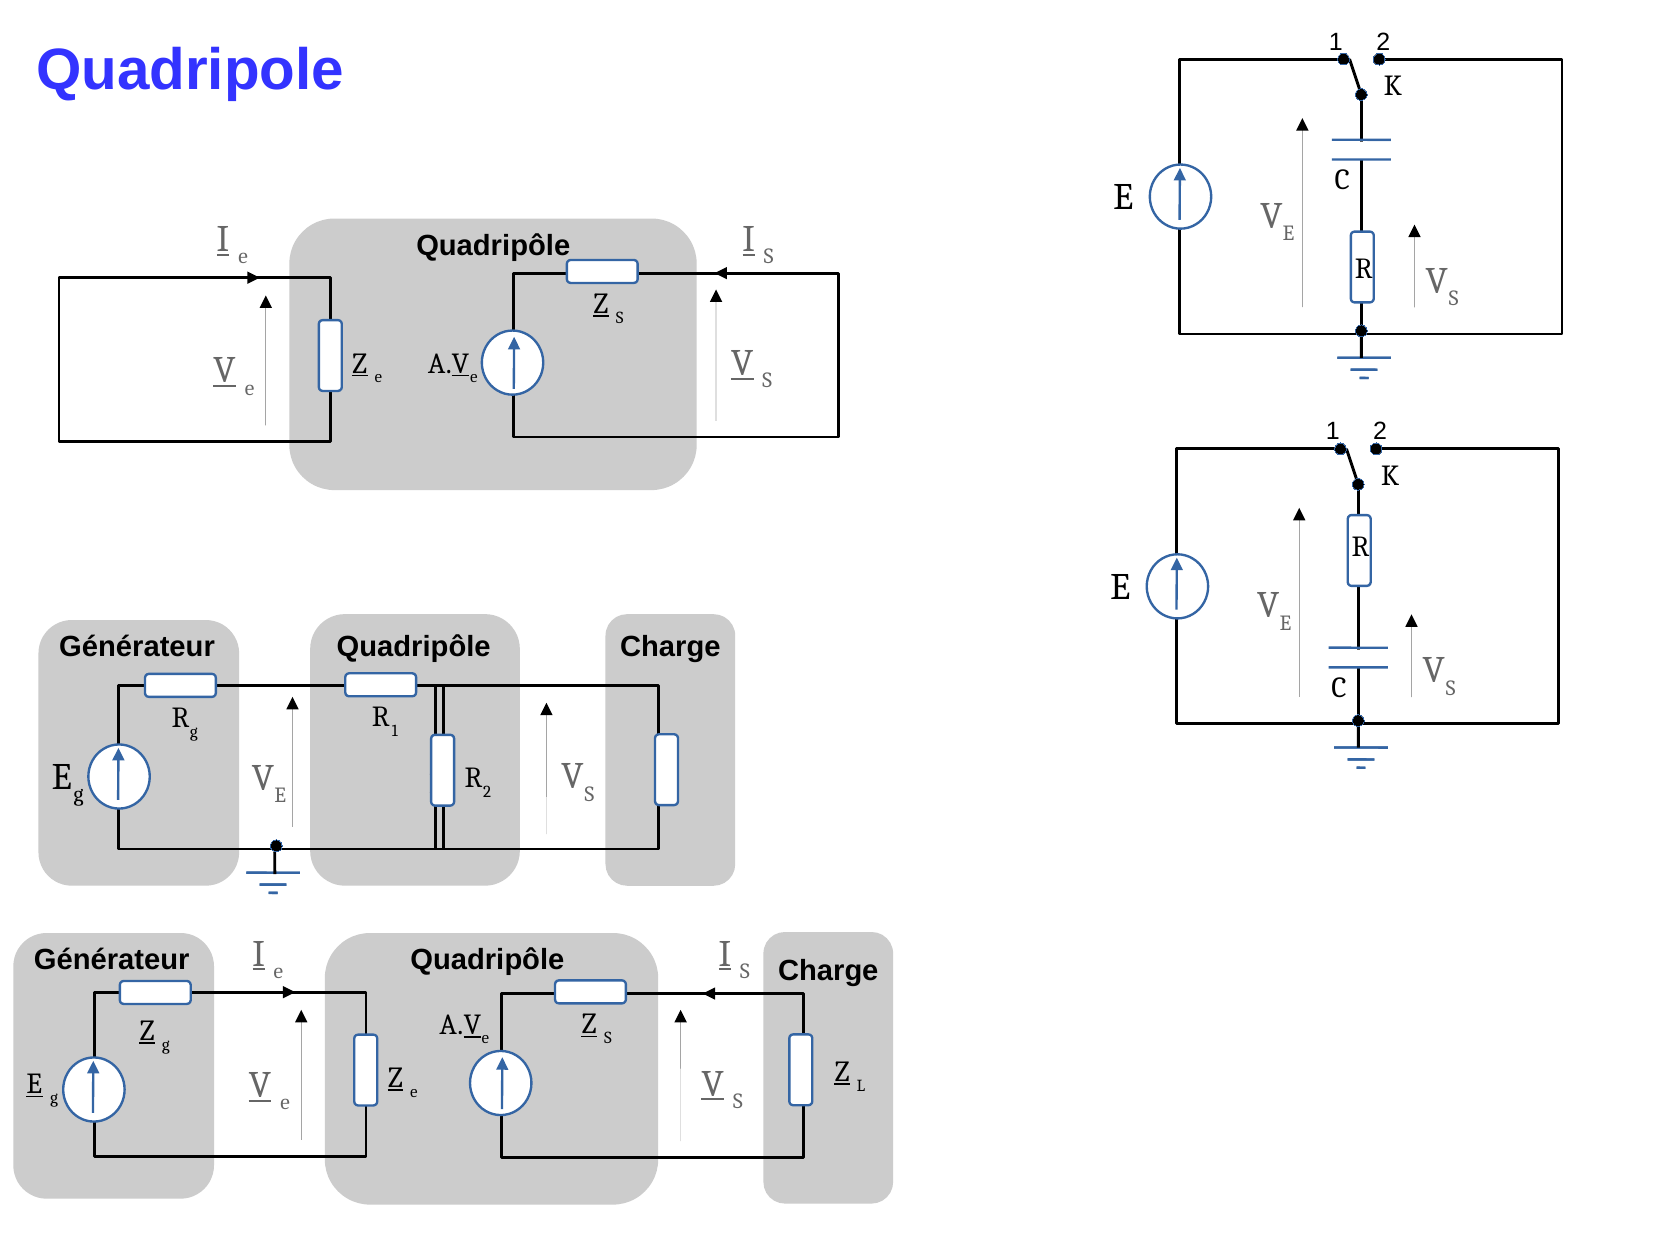

1
2
Quadripole

K

C

E

VE
I S
I e

Quadripôle

R
VS

Z S

V S

Z e
A.Ve

V e

1
2

K

R

E

VE

Générateur
Quadripôle
Charge
VS

C

R1
Rg

VS
Eg

VE

R2
R

I S
I e

Générateur

Quadripôle
Charge

Z S
A.Ve
Z g

Z L

Z e

V S
V e

E g